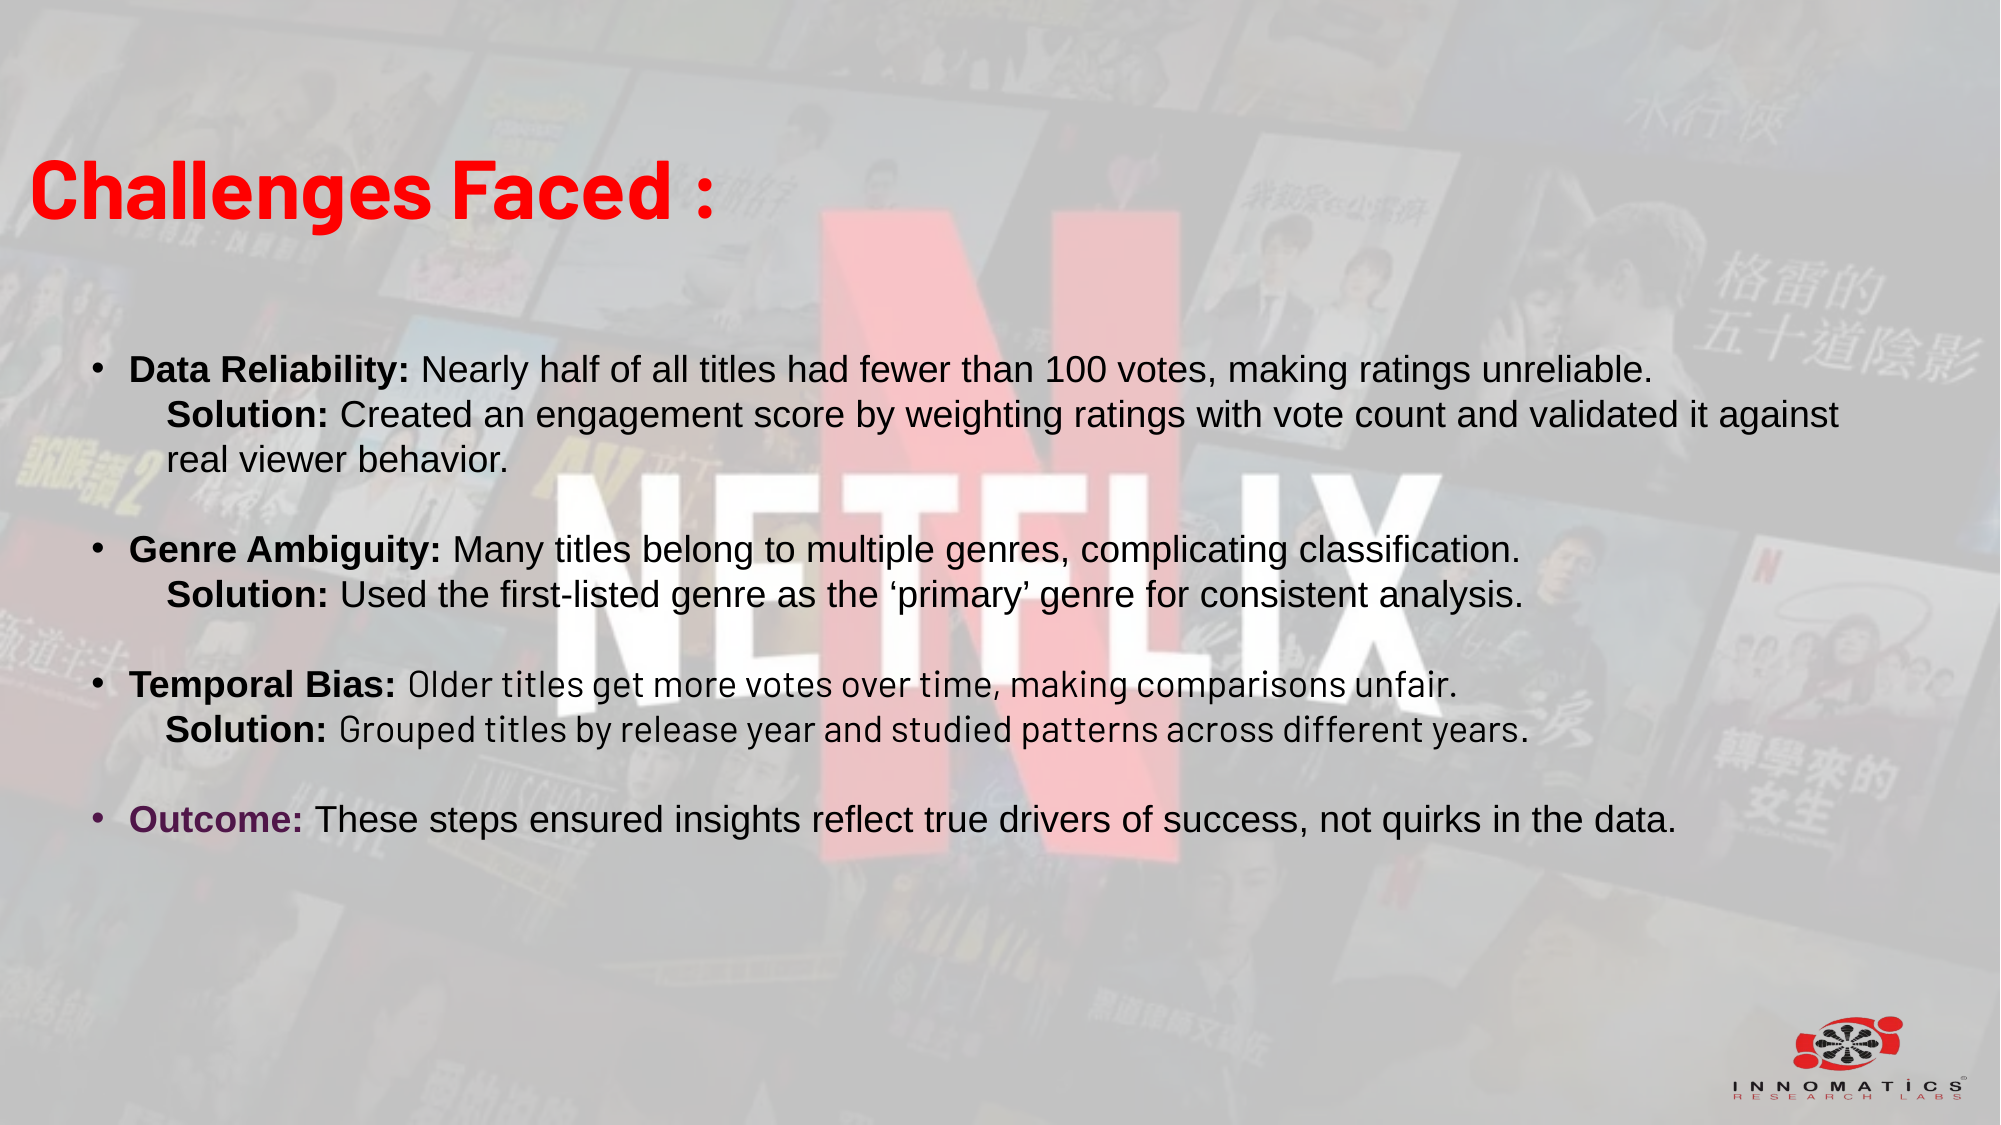

# Challenges Faced :
Data Reliability: Nearly half of all titles had fewer than 100 votes, making ratings unreliable.
Solution: Created an engagement score by weighting ratings with vote count and validated it against real viewer behavior.

Genre Ambiguity: Many titles belong to multiple genres, complicating classification.
Solution: Used the first-listed genre as the ‘primary’ genre for consistent analysis.

Temporal Bias: Older titles get more votes over time, making comparisons unfair.
       Solution: Grouped titles by release year and studied patterns across different years.

Outcome: These steps ensured insights reflect true drivers of success, not quirks in the data.